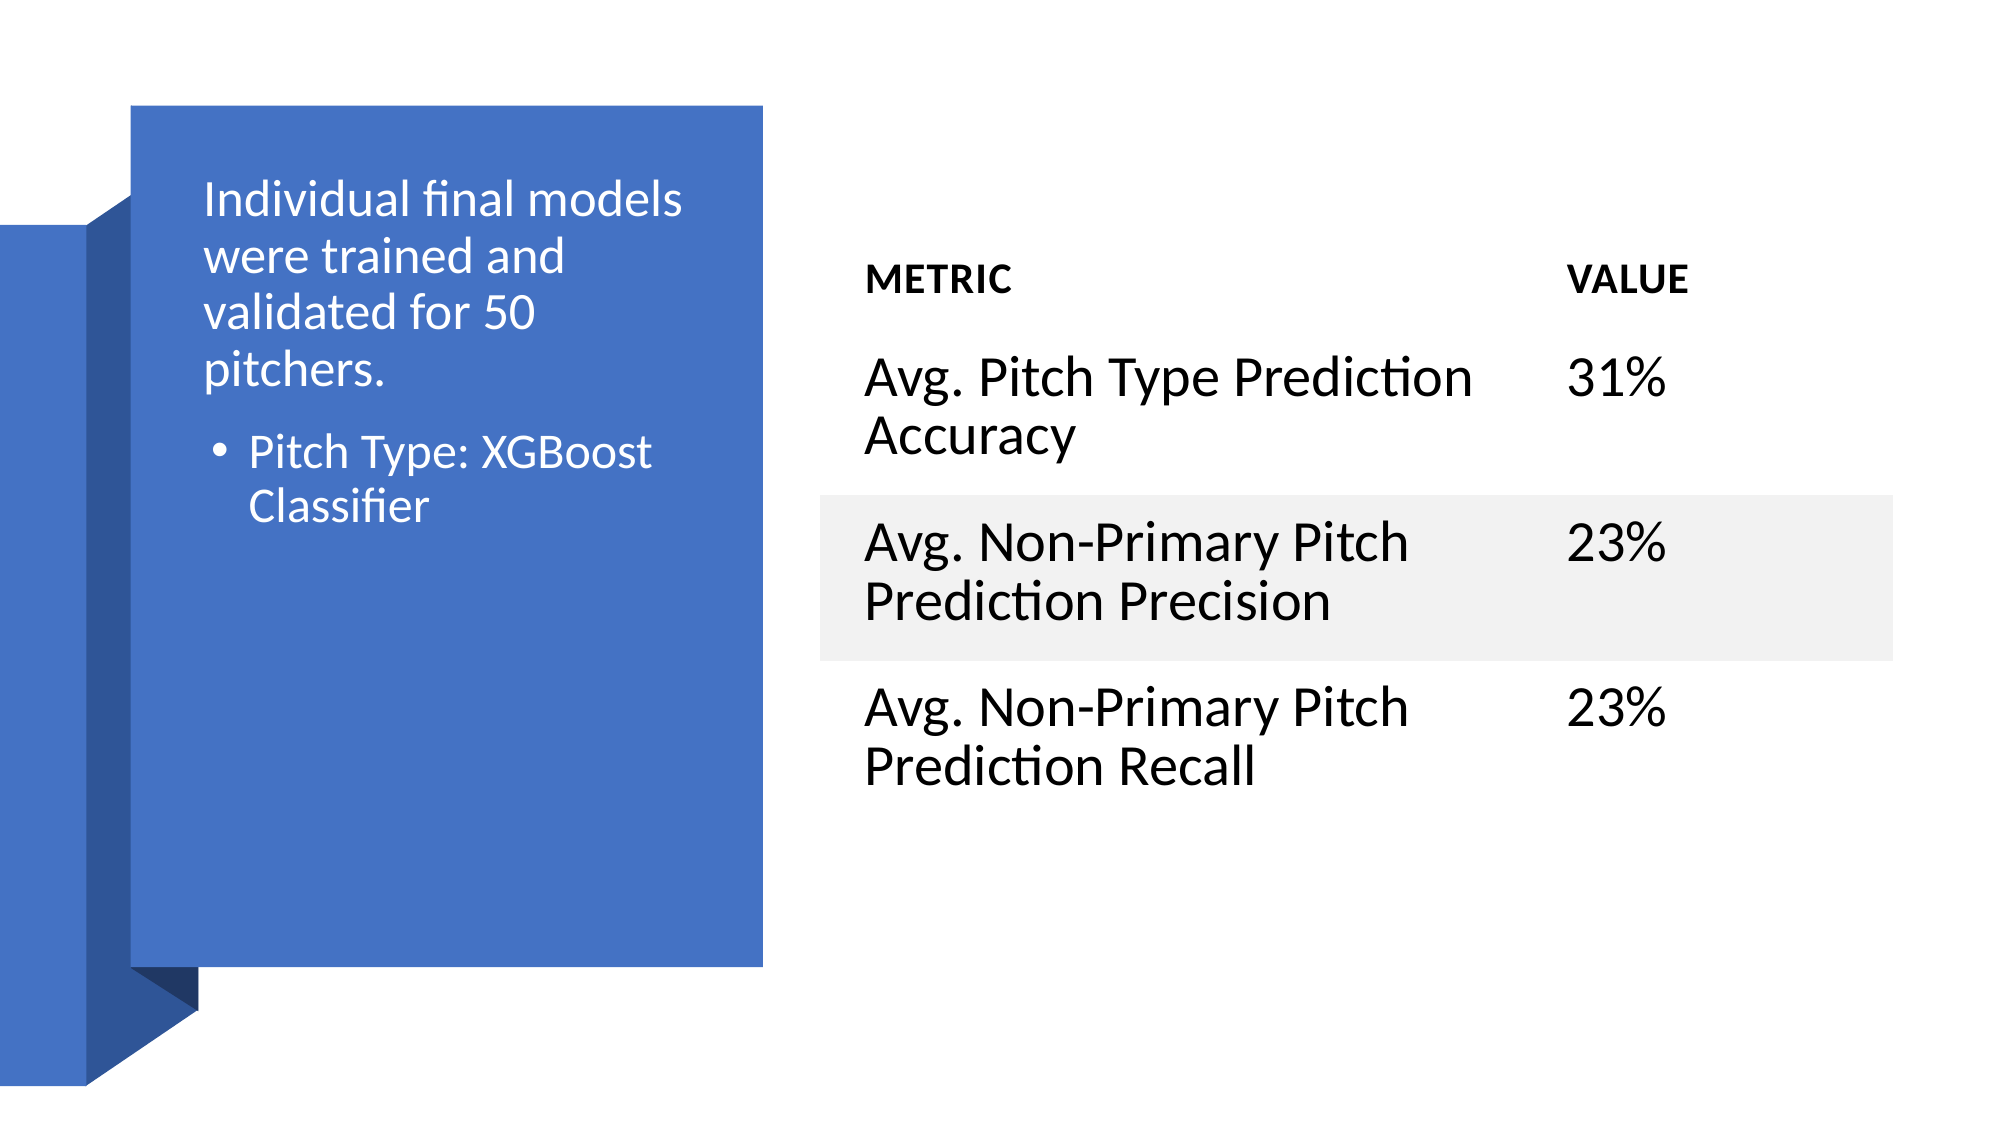

# Individual final models were trained and validated for 50 pitchers.

| Metric | Value |
| --- | --- |
| Avg. Pitch Type Prediction Accuracy | 31% |
| Avg. Non-Primary Pitch Prediction Precision | 23% |
| Avg. Non-Primary Pitch Prediction Recall | 23% |
|  |  |
Pitch Type: XGBoost Classifier